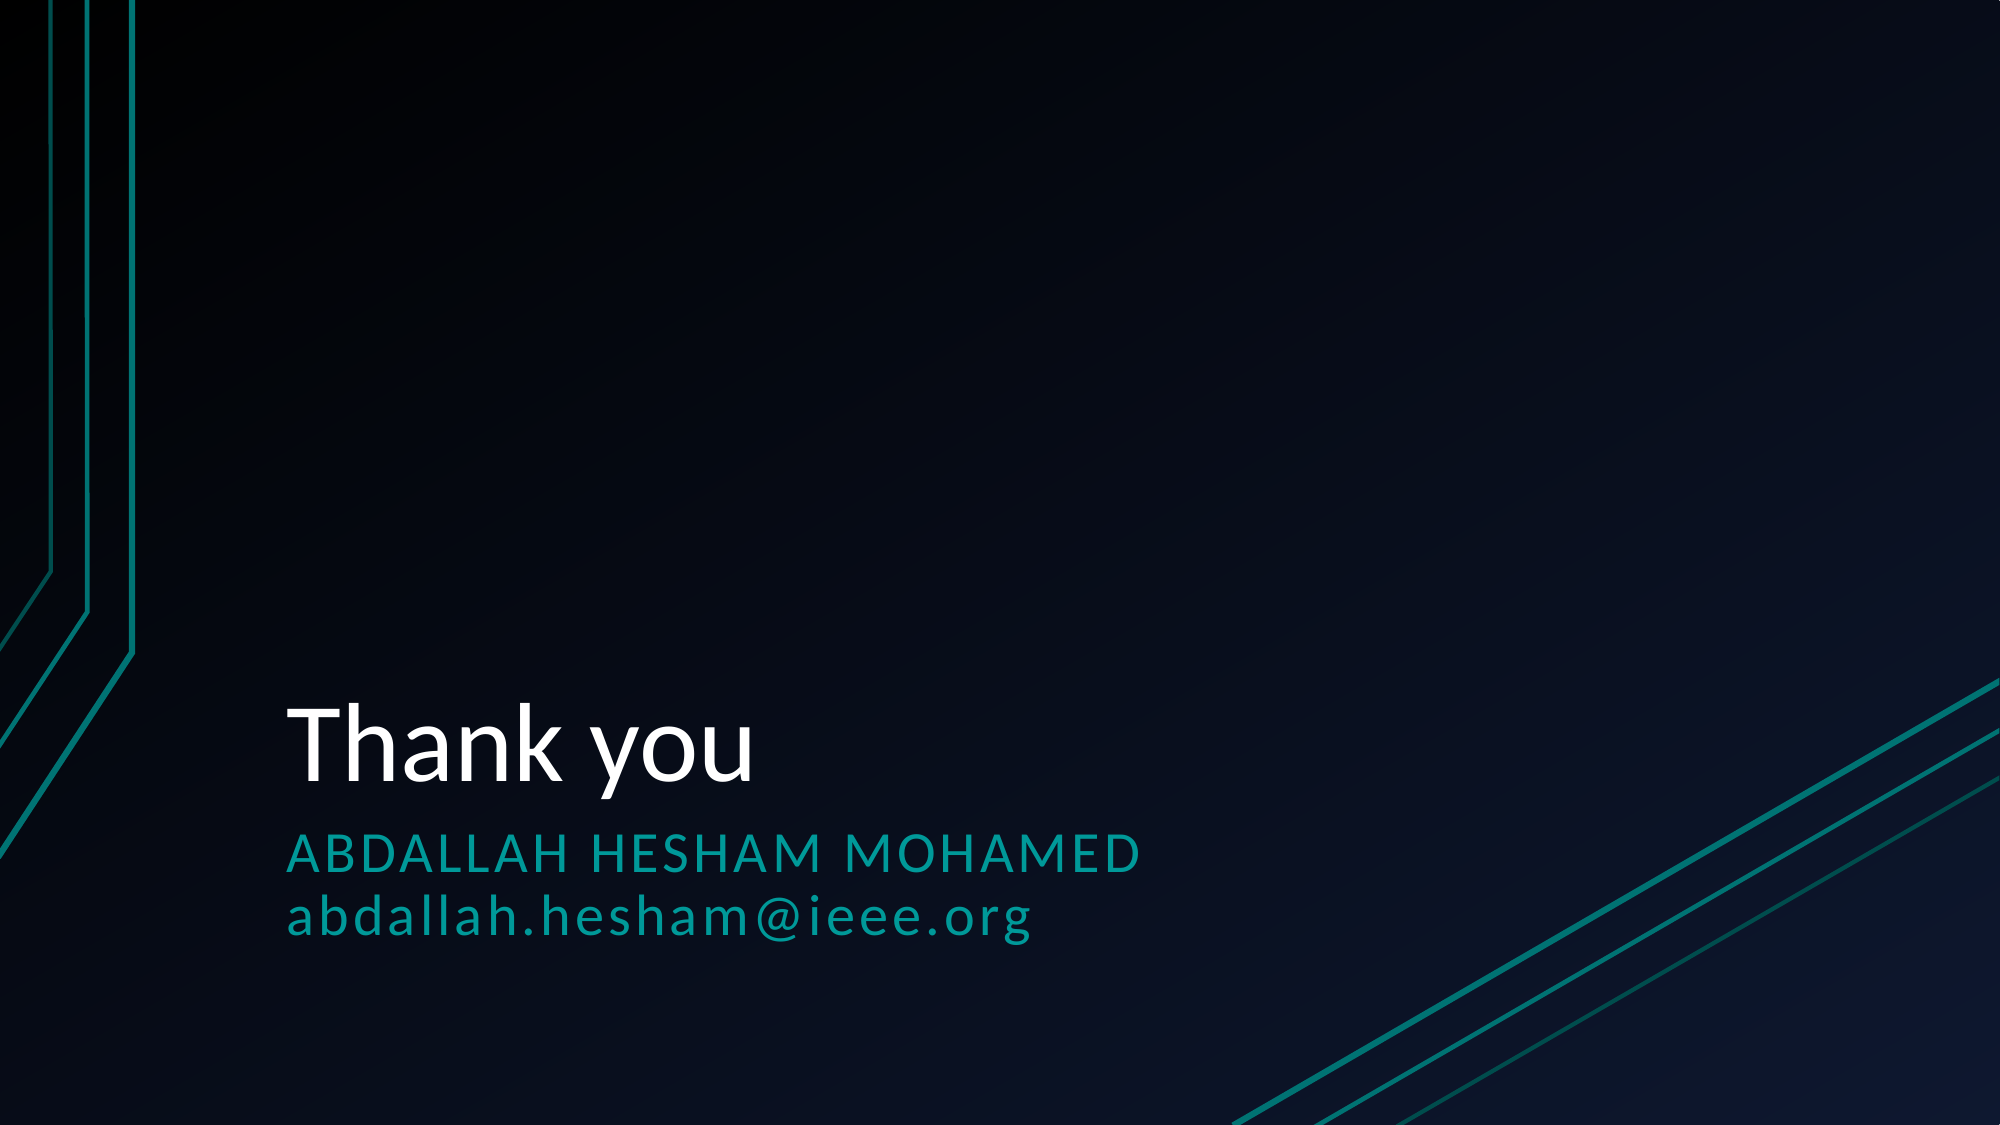

# Thank you
Abdallah Hesham Mohamed
abdallah.hesham@ieee.org